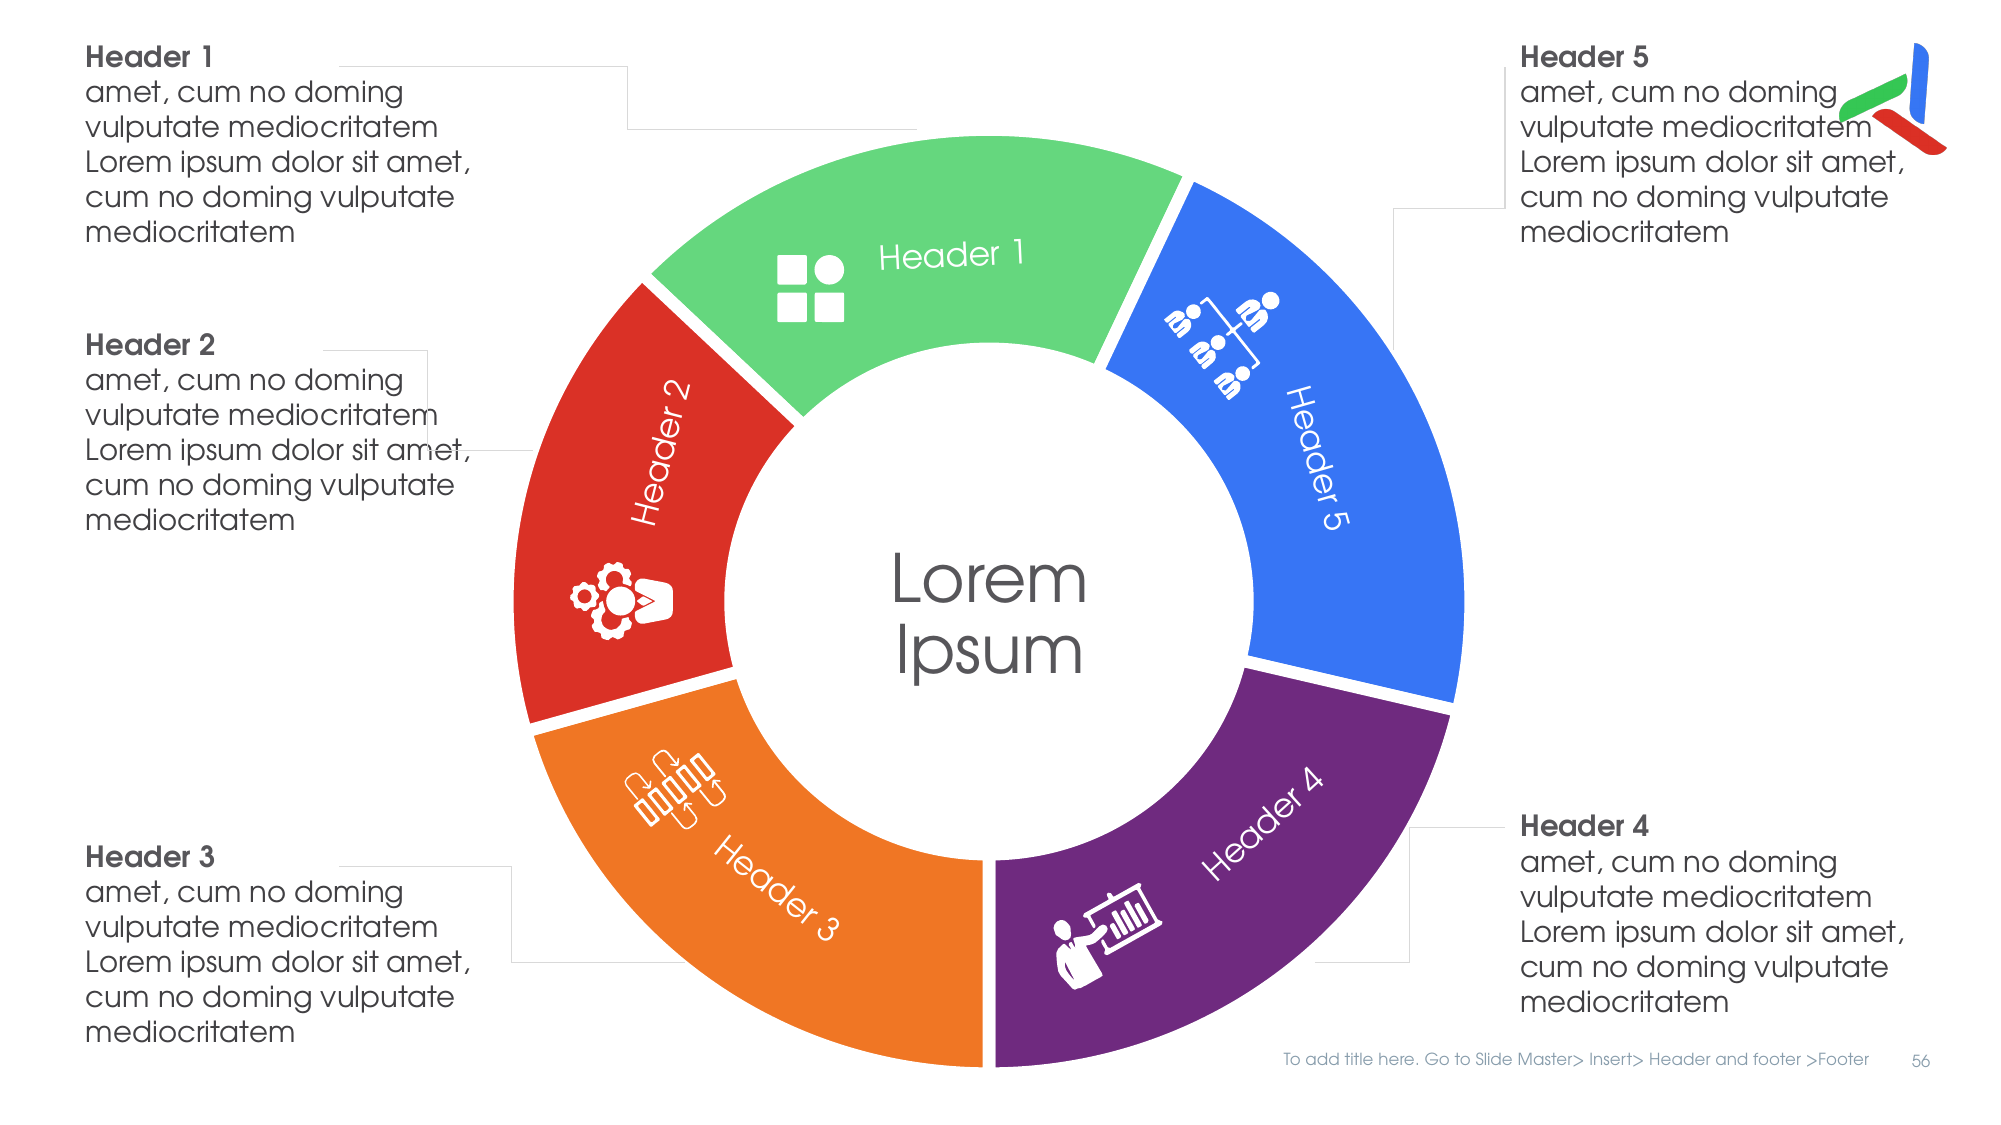

Header 1
amet, cum no doming vulputate mediocritatem Lorem ipsum dolor sit amet, cum no doming vulputate mediocritatem
Header 5
amet, cum no doming vulputate mediocritatem Lorem ipsum dolor sit amet, cum no doming vulputate mediocritatem

Header 1

Header 2
amet, cum no doming vulputate mediocritatem Lorem ipsum dolor sit amet, cum no doming vulputate mediocritatem
Header 2
Header 5
Lorem
Ipsum

Header 4
Header 4
amet, cum no doming vulputate mediocritatem Lorem ipsum dolor sit amet, cum no doming vulputate mediocritatem
Header 3
amet, cum no doming vulputate mediocritatem Lorem ipsum dolor sit amet, cum no doming vulputate mediocritatem
Header 3

To add title here. Go to Slide Master> Insert> Header and footer >Footer